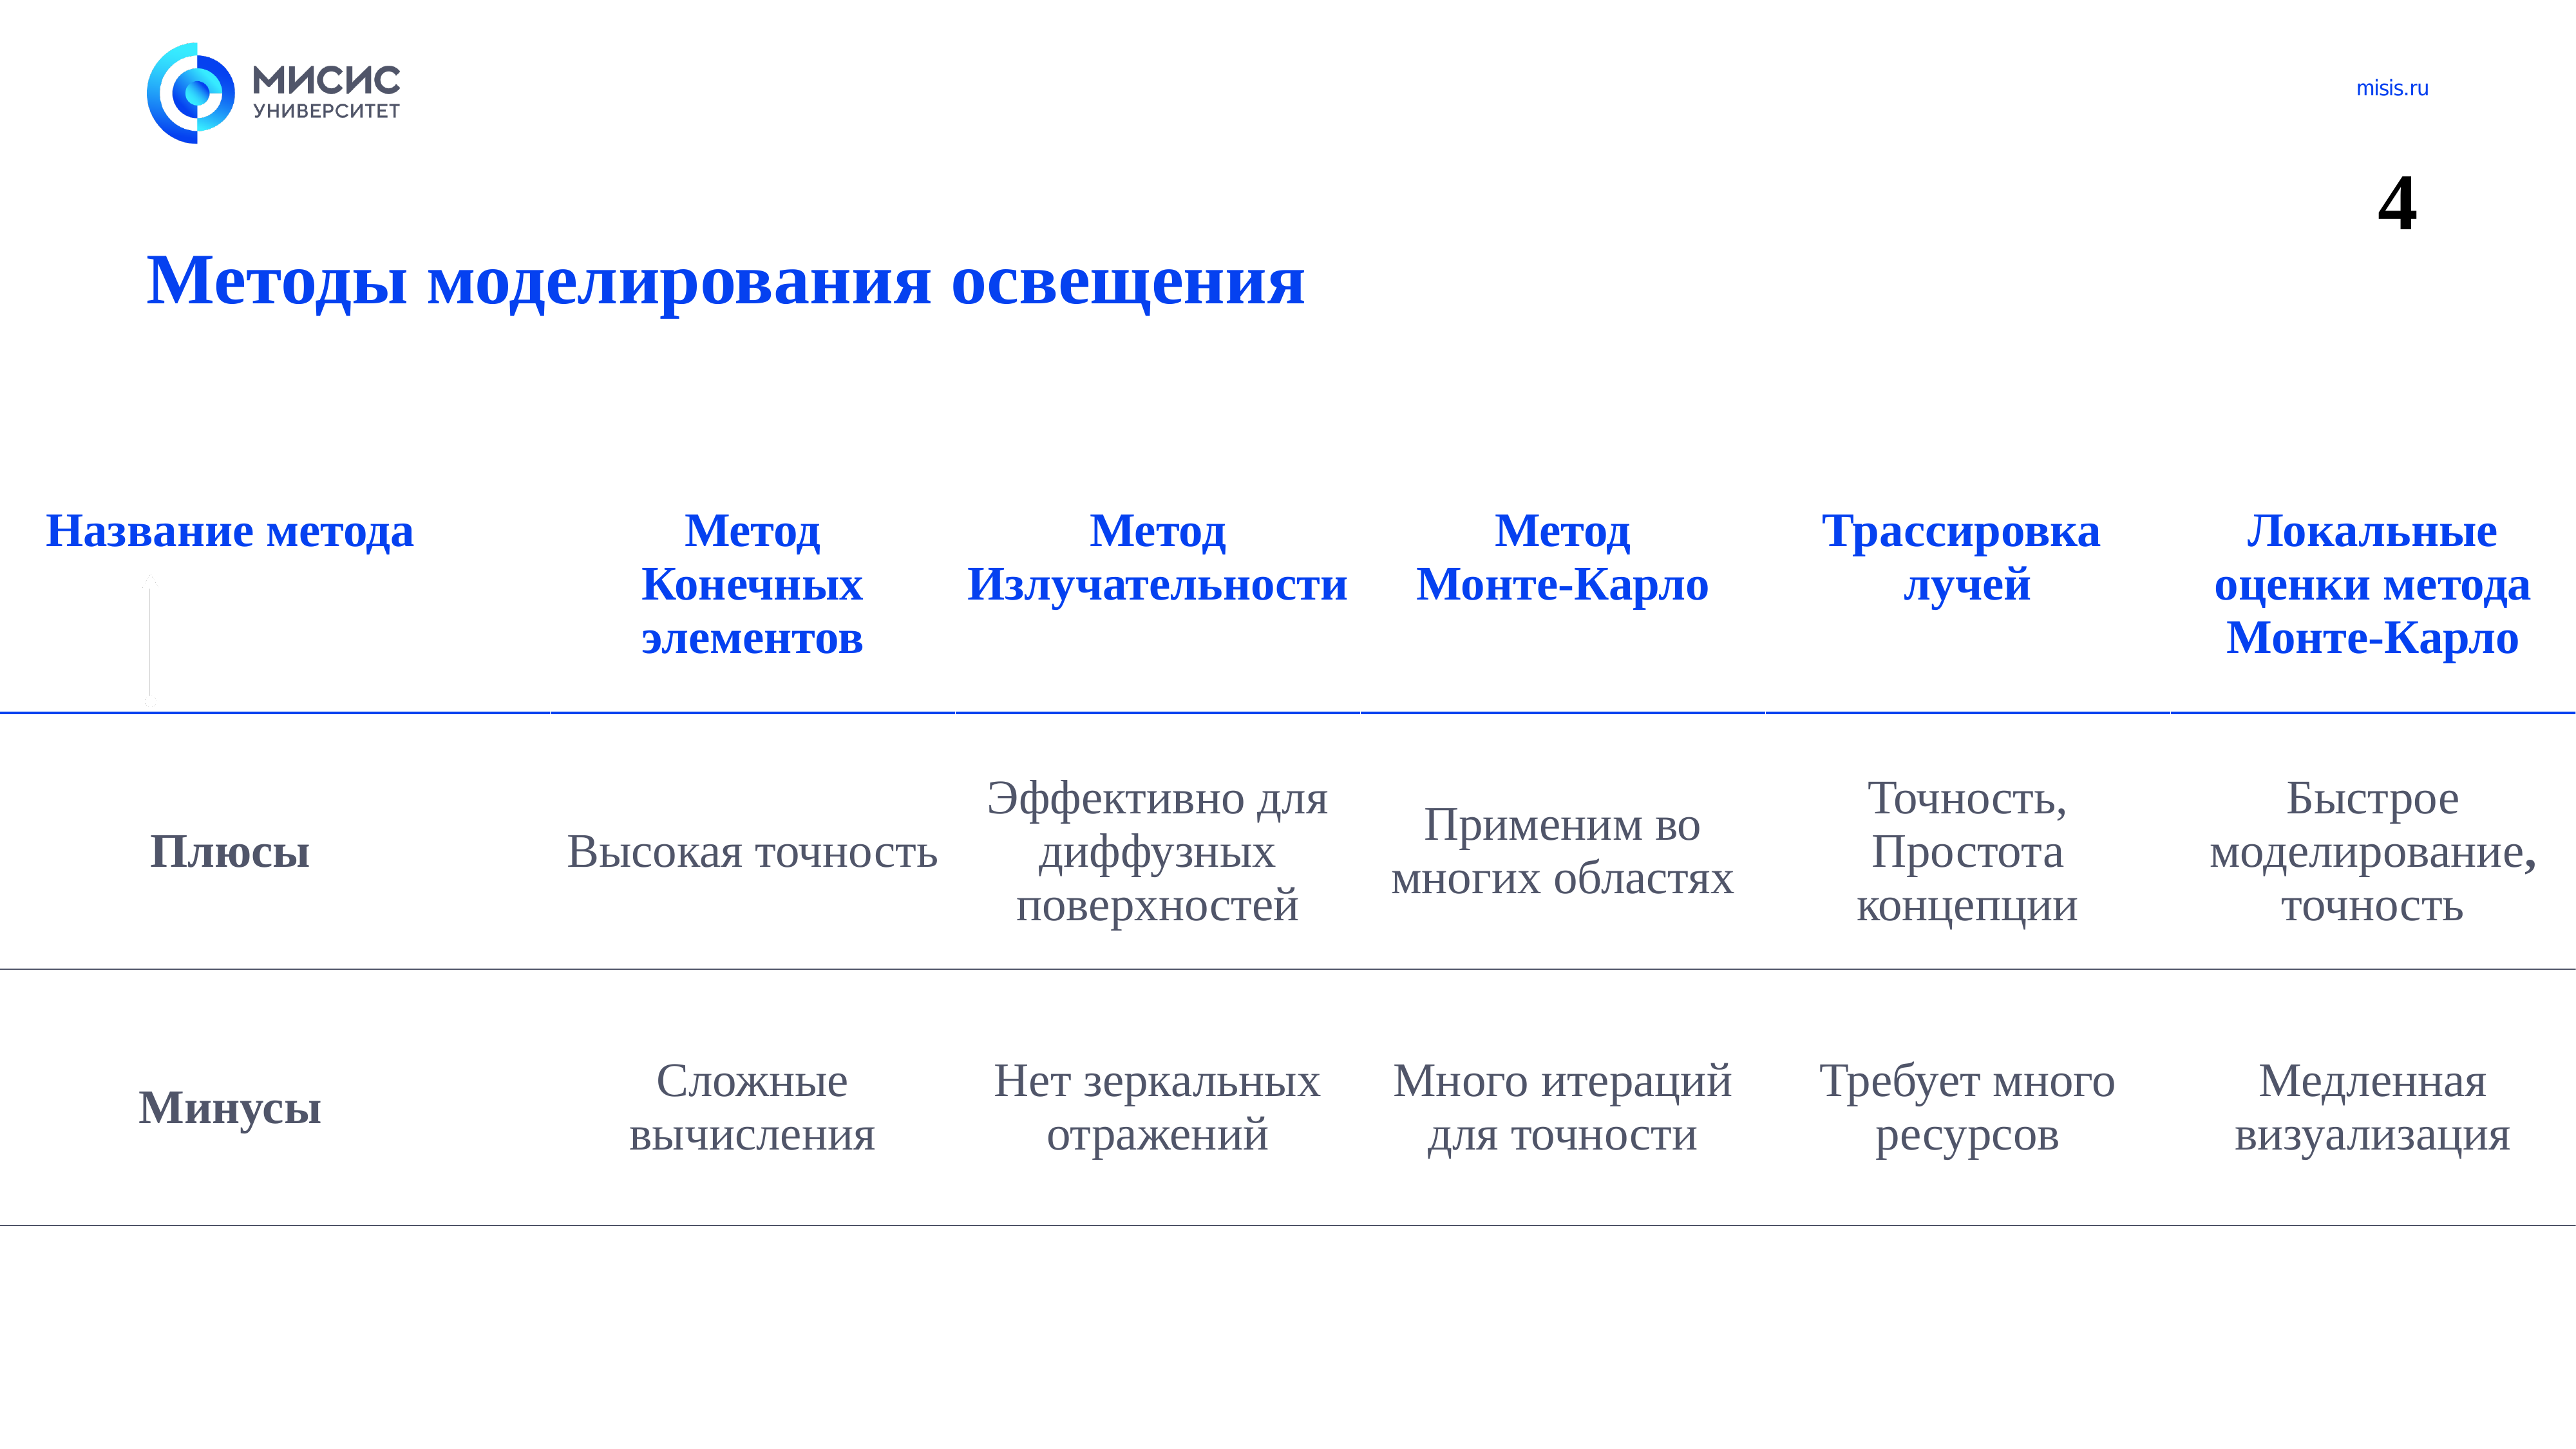

4
# Методы моделирования освещения
| Название метода | Метод Конечных элементов | Метод Излучательности | Метод Монте-Карло | Трассировка лучей | Локальные оценки метода Монте-Карло |
| --- | --- | --- | --- | --- | --- |
| Плюсы | Высокая точность | Эффективно для диффузных поверхностей | Применим во многих областях | Точность, Простота концепции | Быстрое моделирование, точность |
| Минусы | Сложные вычисления | Нет зеркальных отражений | Много итераций для точности | Требует много ресурсов | Медленная визуализация |